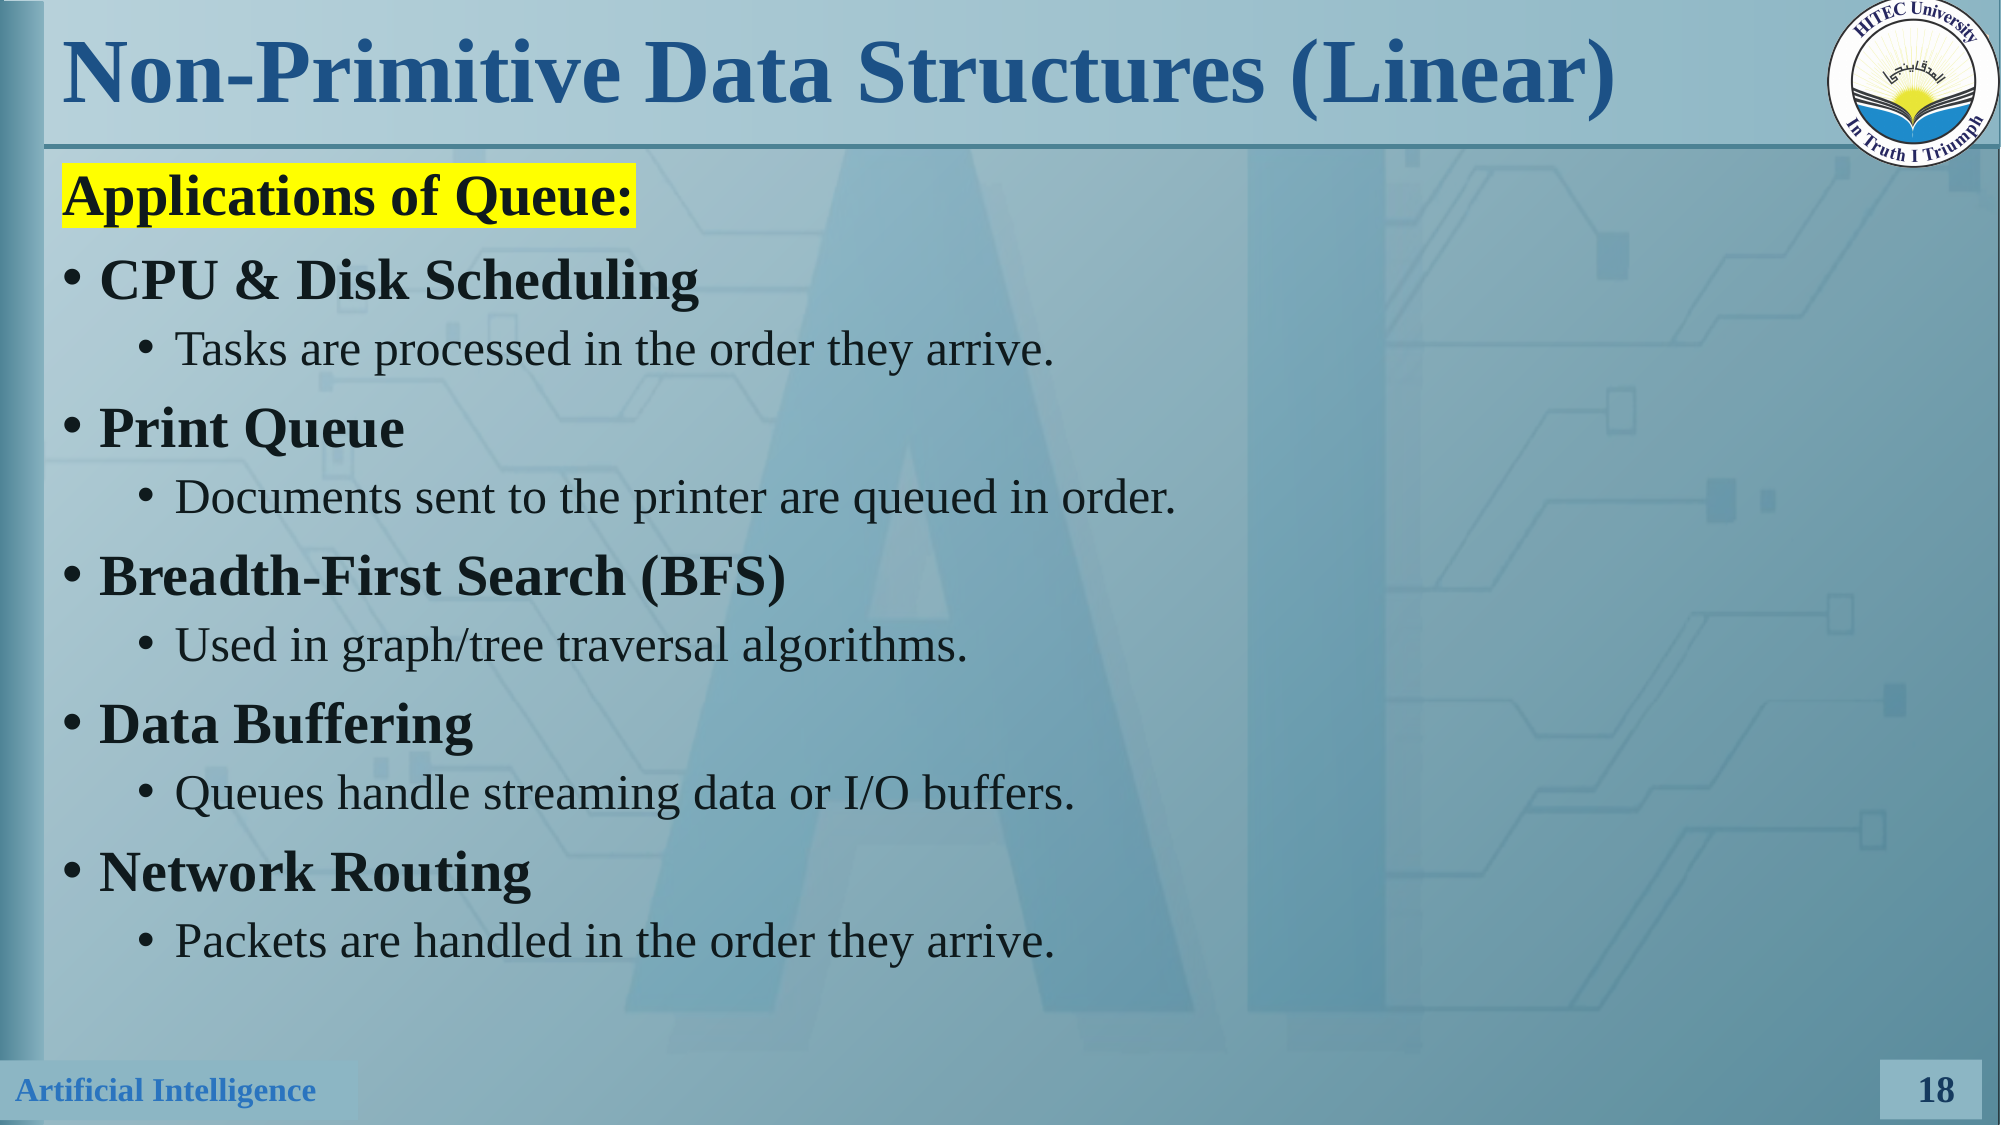

# Non-Primitive Data Structures (Linear)
Applications of Queue:
CPU & Disk Scheduling
Tasks are processed in the order they arrive.
Print Queue
Documents sent to the printer are queued in order.
Breadth-First Search (BFS)
Used in graph/tree traversal algorithms.
Data Buffering
Queues handle streaming data or I/O buffers.
Network Routing
Packets are handled in the order they arrive.
18